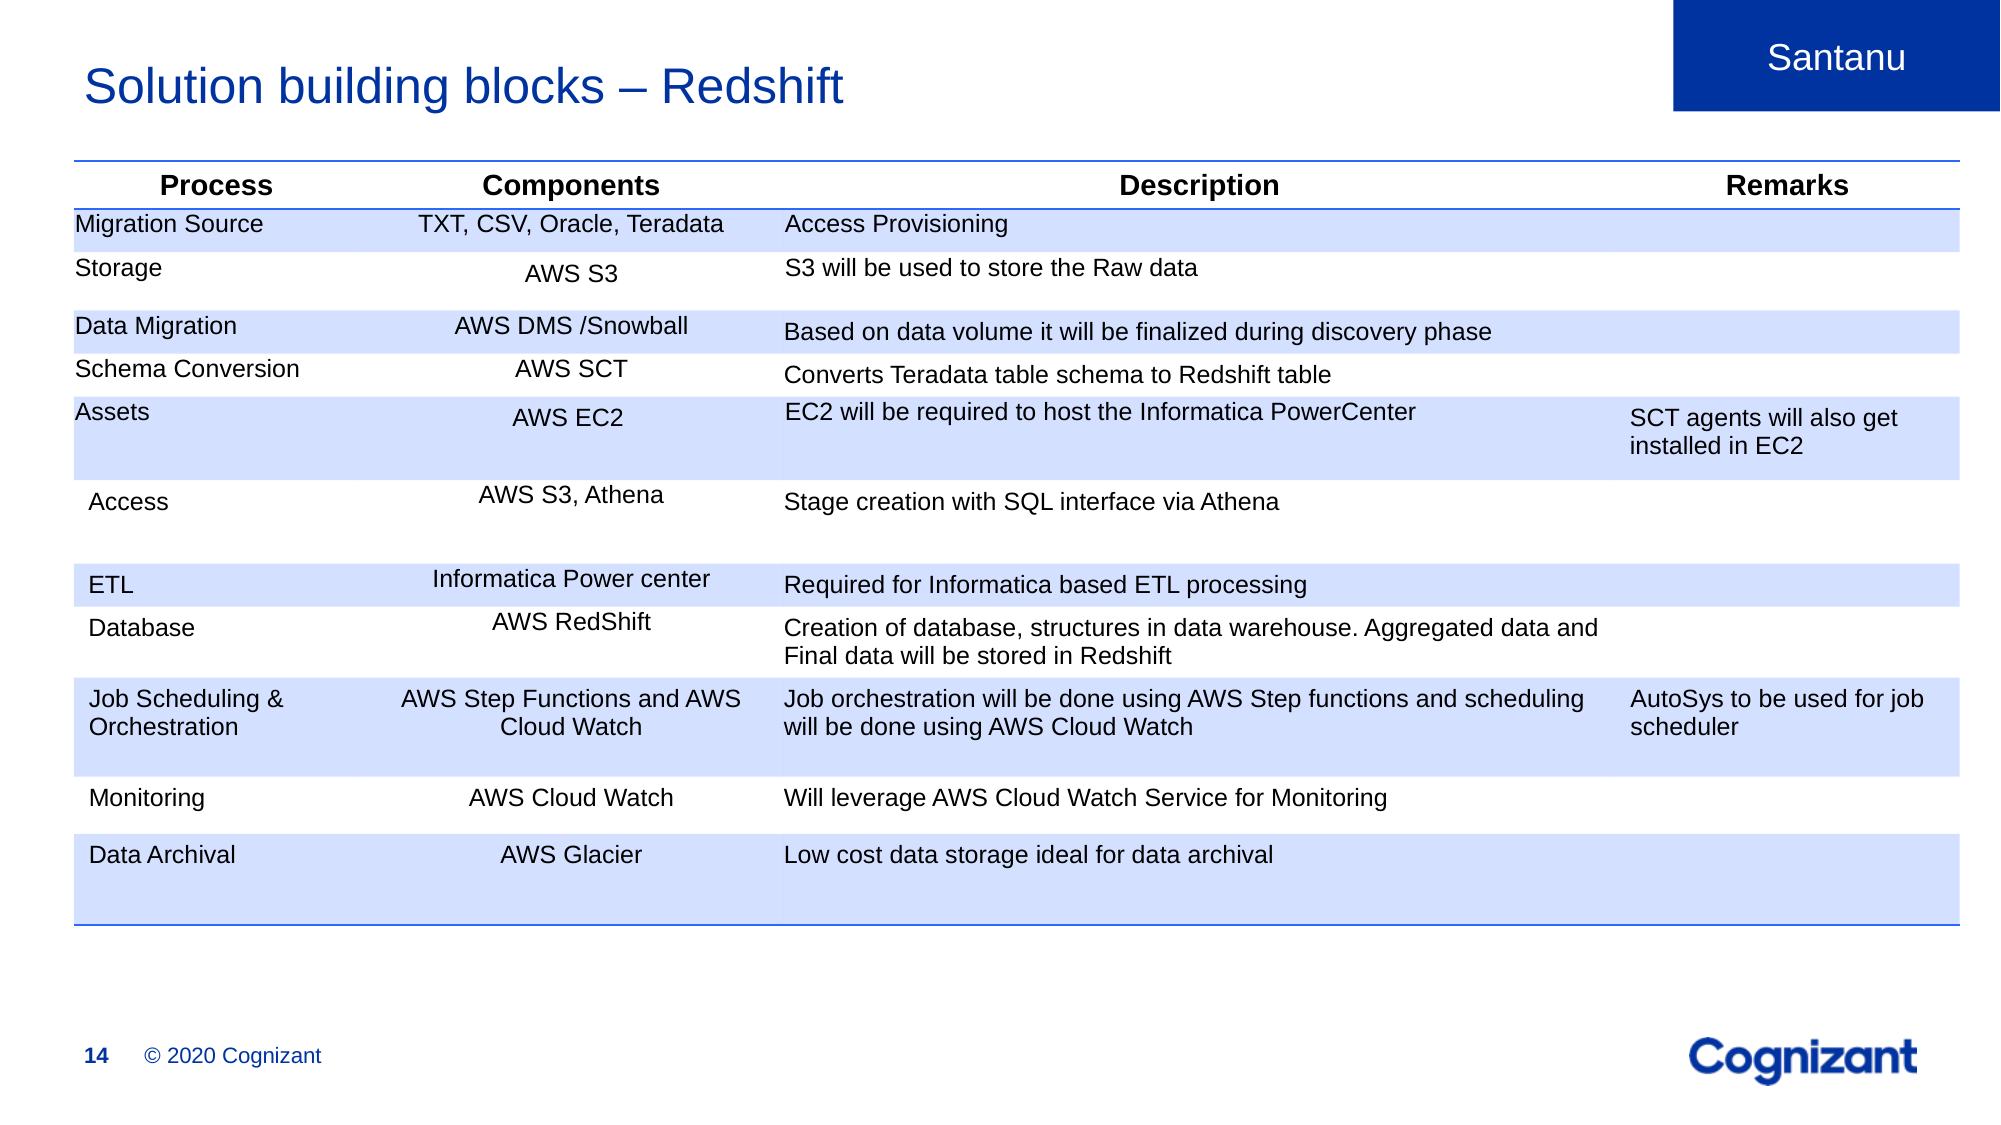

Santanu
# Solution building blocks – Redshift
| Process | Components | Description | Remarks |
| --- | --- | --- | --- |
| Migration Source | TXT, CSV, Oracle, Teradata | Access Provisioning |  |
| Storage | AWS S3 | S3 will be used to store the Raw data |  |
| Data Migration | AWS DMS /Snowball | Based on data volume it will be finalized during discovery phase |  |
| Schema Conversion | AWS SCT | Converts Teradata table schema to Redshift table |  |
| Assets | AWS EC2 | EC2 will be required to host the Informatica PowerCenter | SCT agents will also get installed in EC2 |
| Access | AWS S3, Athena | Stage creation with SQL interface via Athena |  |
| ETL | Informatica Power center | Required for Informatica based ETL processing |  |
| Database | AWS RedShift | Creation of database, structures in data warehouse. Aggregated data and Final data will be stored in Redshift |  |
| Job Scheduling & Orchestration | AWS Step Functions and AWS Cloud Watch | Job orchestration will be done using AWS Step functions and scheduling will be done using AWS Cloud Watch | AutoSys to be used for job scheduler |
| Monitoring | AWS Cloud Watch | Will leverage AWS Cloud Watch Service for Monitoring |  |
| Data Archival | AWS Glacier | Low cost data storage ideal for data archival |  |
© 2020 Cognizant
14